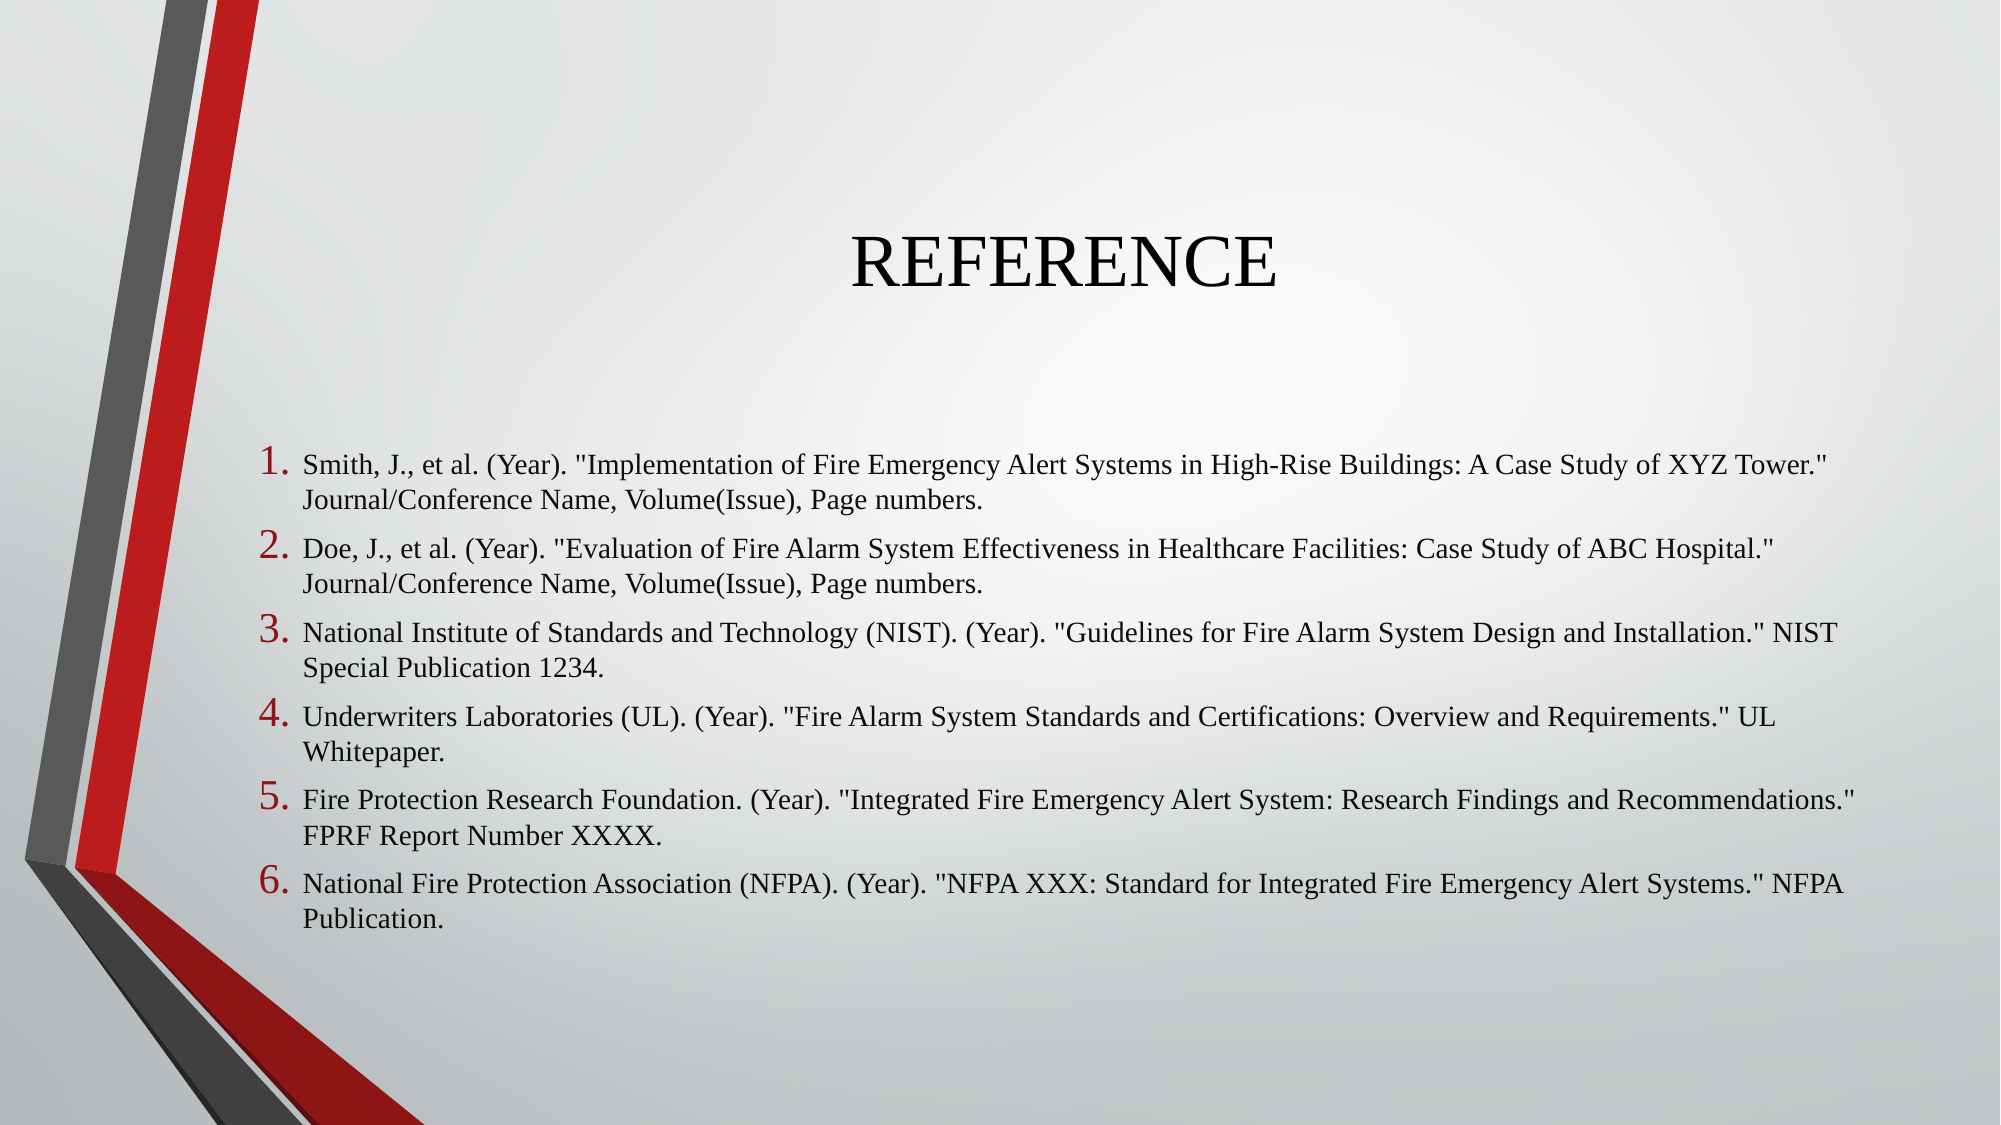

# REFERENCE
Smith, J., et al. (Year). "Implementation of Fire Emergency Alert Systems in High-Rise Buildings: A Case Study of XYZ Tower." Journal/Conference Name, Volume(Issue), Page numbers.
Doe, J., et al. (Year). "Evaluation of Fire Alarm System Effectiveness in Healthcare Facilities: Case Study of ABC Hospital." Journal/Conference Name, Volume(Issue), Page numbers.
National Institute of Standards and Technology (NIST). (Year). "Guidelines for Fire Alarm System Design and Installation." NIST Special Publication 1234.
Underwriters Laboratories (UL). (Year). "Fire Alarm System Standards and Certifications: Overview and Requirements." UL Whitepaper.
Fire Protection Research Foundation. (Year). "Integrated Fire Emergency Alert System: Research Findings and Recommendations." FPRF Report Number XXXX.
National Fire Protection Association (NFPA). (Year). "NFPA XXX: Standard for Integrated Fire Emergency Alert Systems." NFPA Publication.